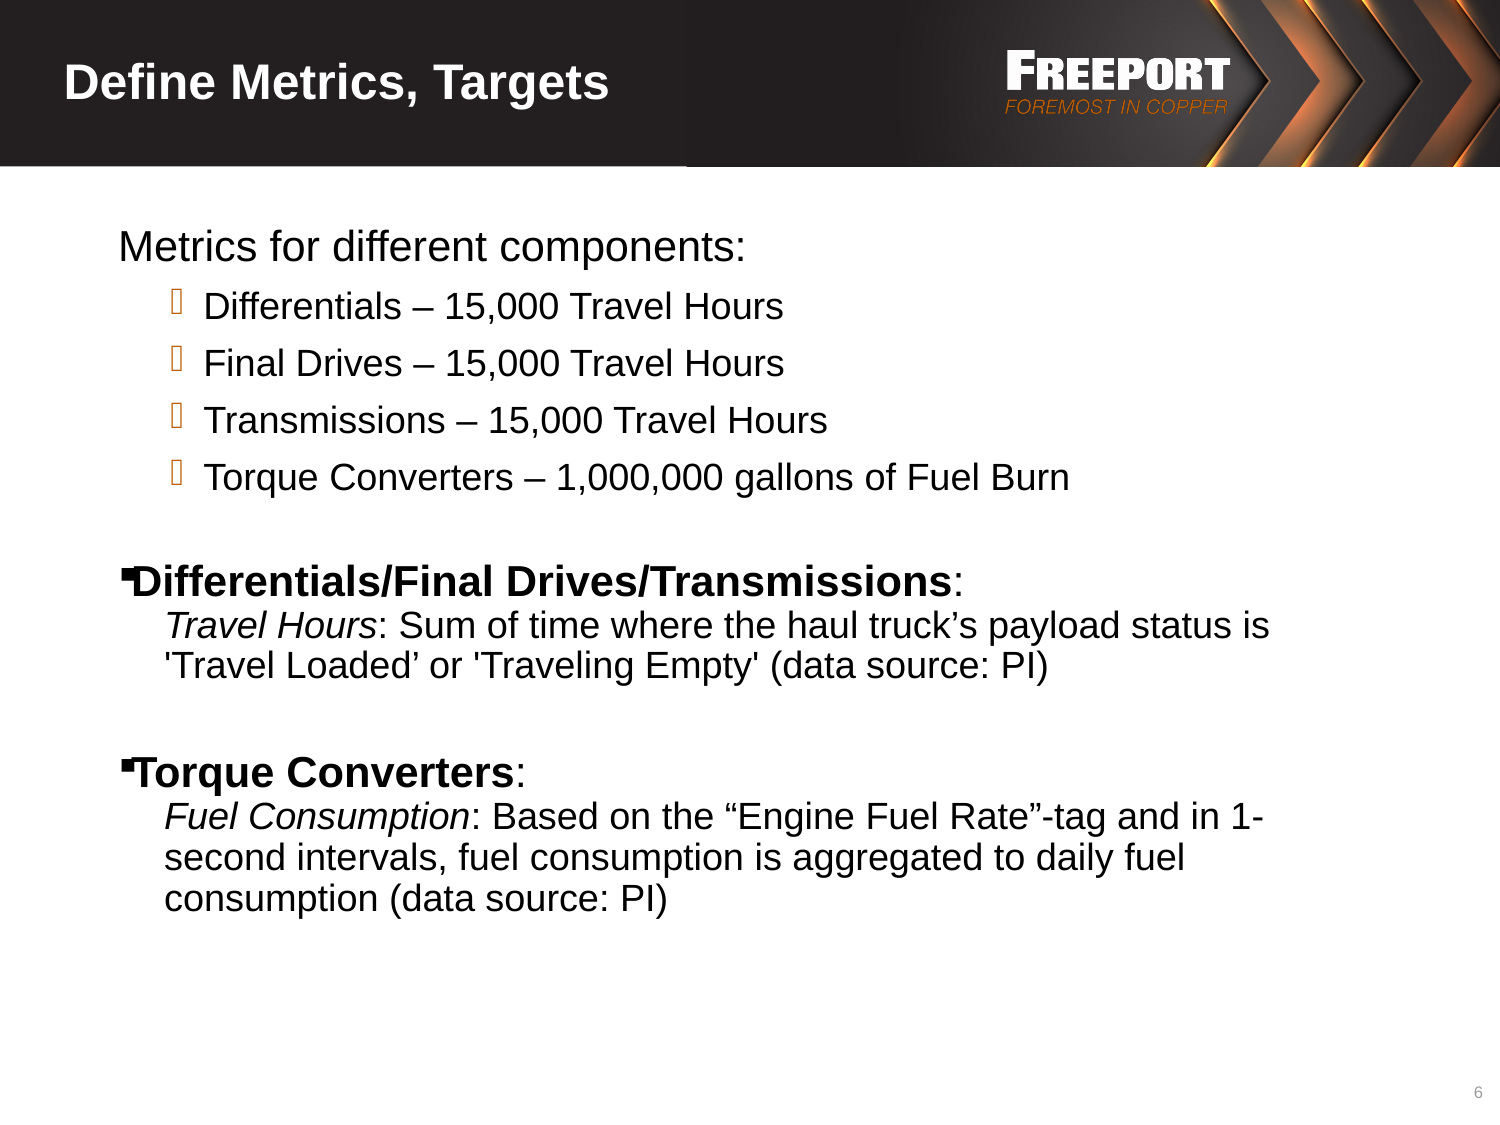

# Define Metrics, Targets
Metrics for different components:
Differentials – 15,000 Travel Hours
Final Drives – 15,000 Travel Hours
Transmissions – 15,000 Travel Hours
Torque Converters – 1,000,000 gallons of Fuel Burn

Differentials/Final Drives/Transmissions:
Travel Hours: Sum of time where the haul truck’s payload status is 'Travel Loaded’ or 'Traveling Empty' (data source: PI)

Torque Converters:
Fuel Consumption: Based on the “Engine Fuel Rate”-tag and in 1-second intervals, fuel consumption is aggregated to daily fuel consumption (data source: PI)

6